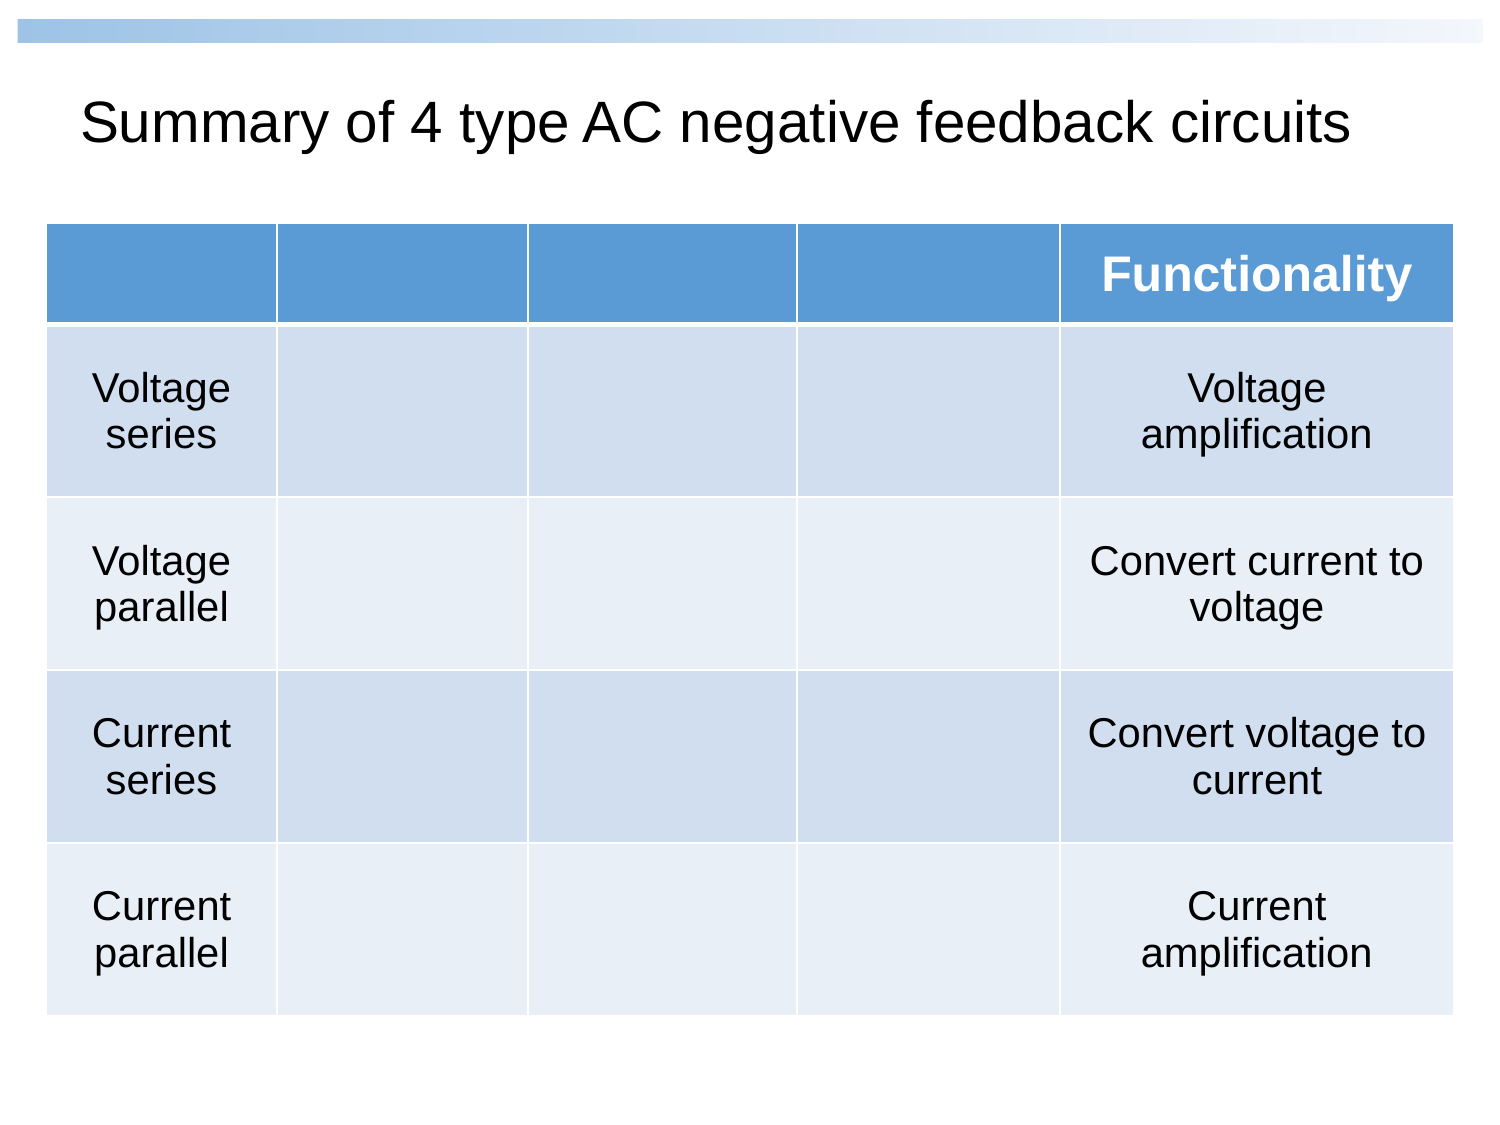

Summary of 4 type AC negative feedback circuits
|  |  |  |  | Functionality |
| --- | --- | --- | --- | --- |
| Voltage series |  |  |  | Voltage amplification |
| Voltage parallel |  |  |  | Convert current to voltage |
| Current series |  |  |  | Convert voltage to current |
| Current parallel |  |  |  | Current amplification |